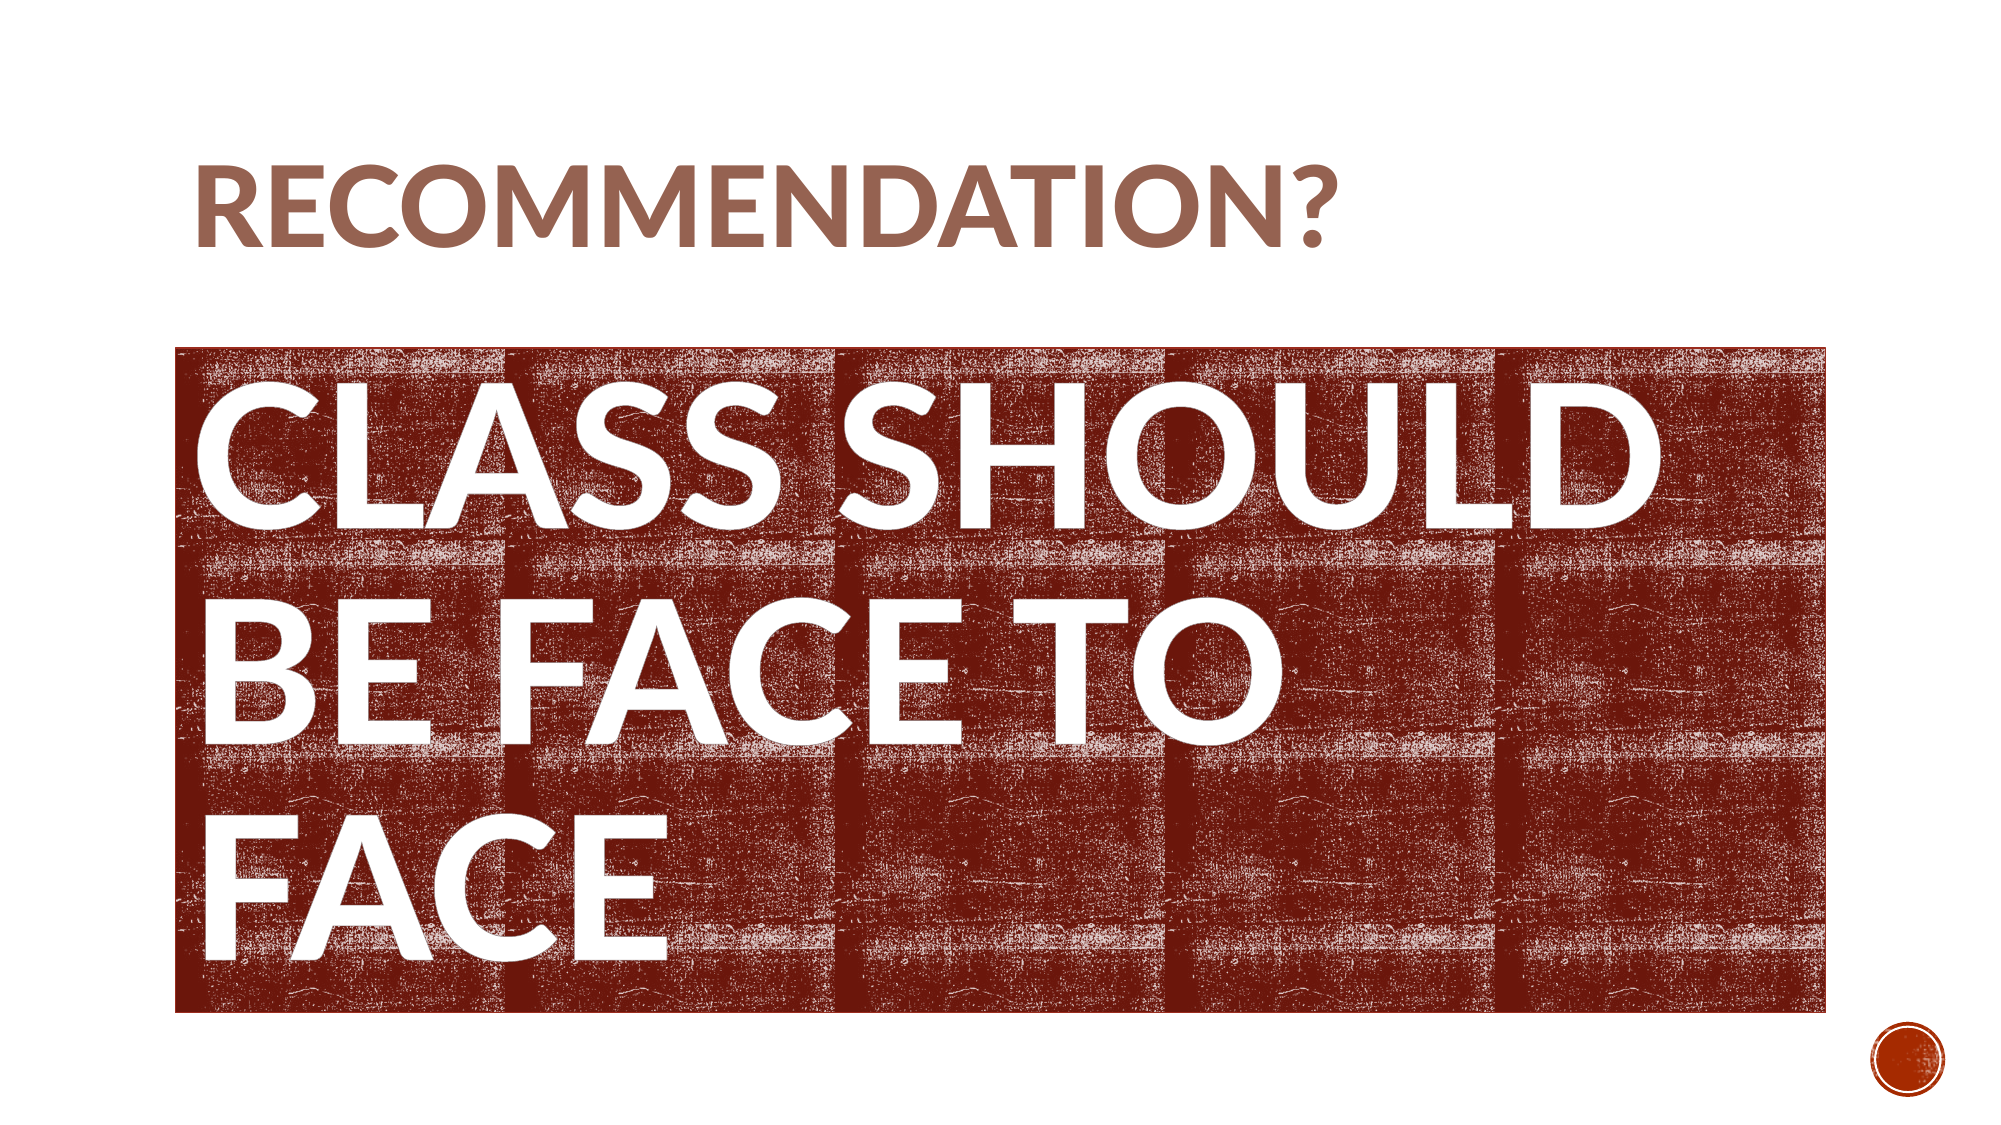

# RECOMMENDATION?
CLASS SHOULD BE FACE TO FACE